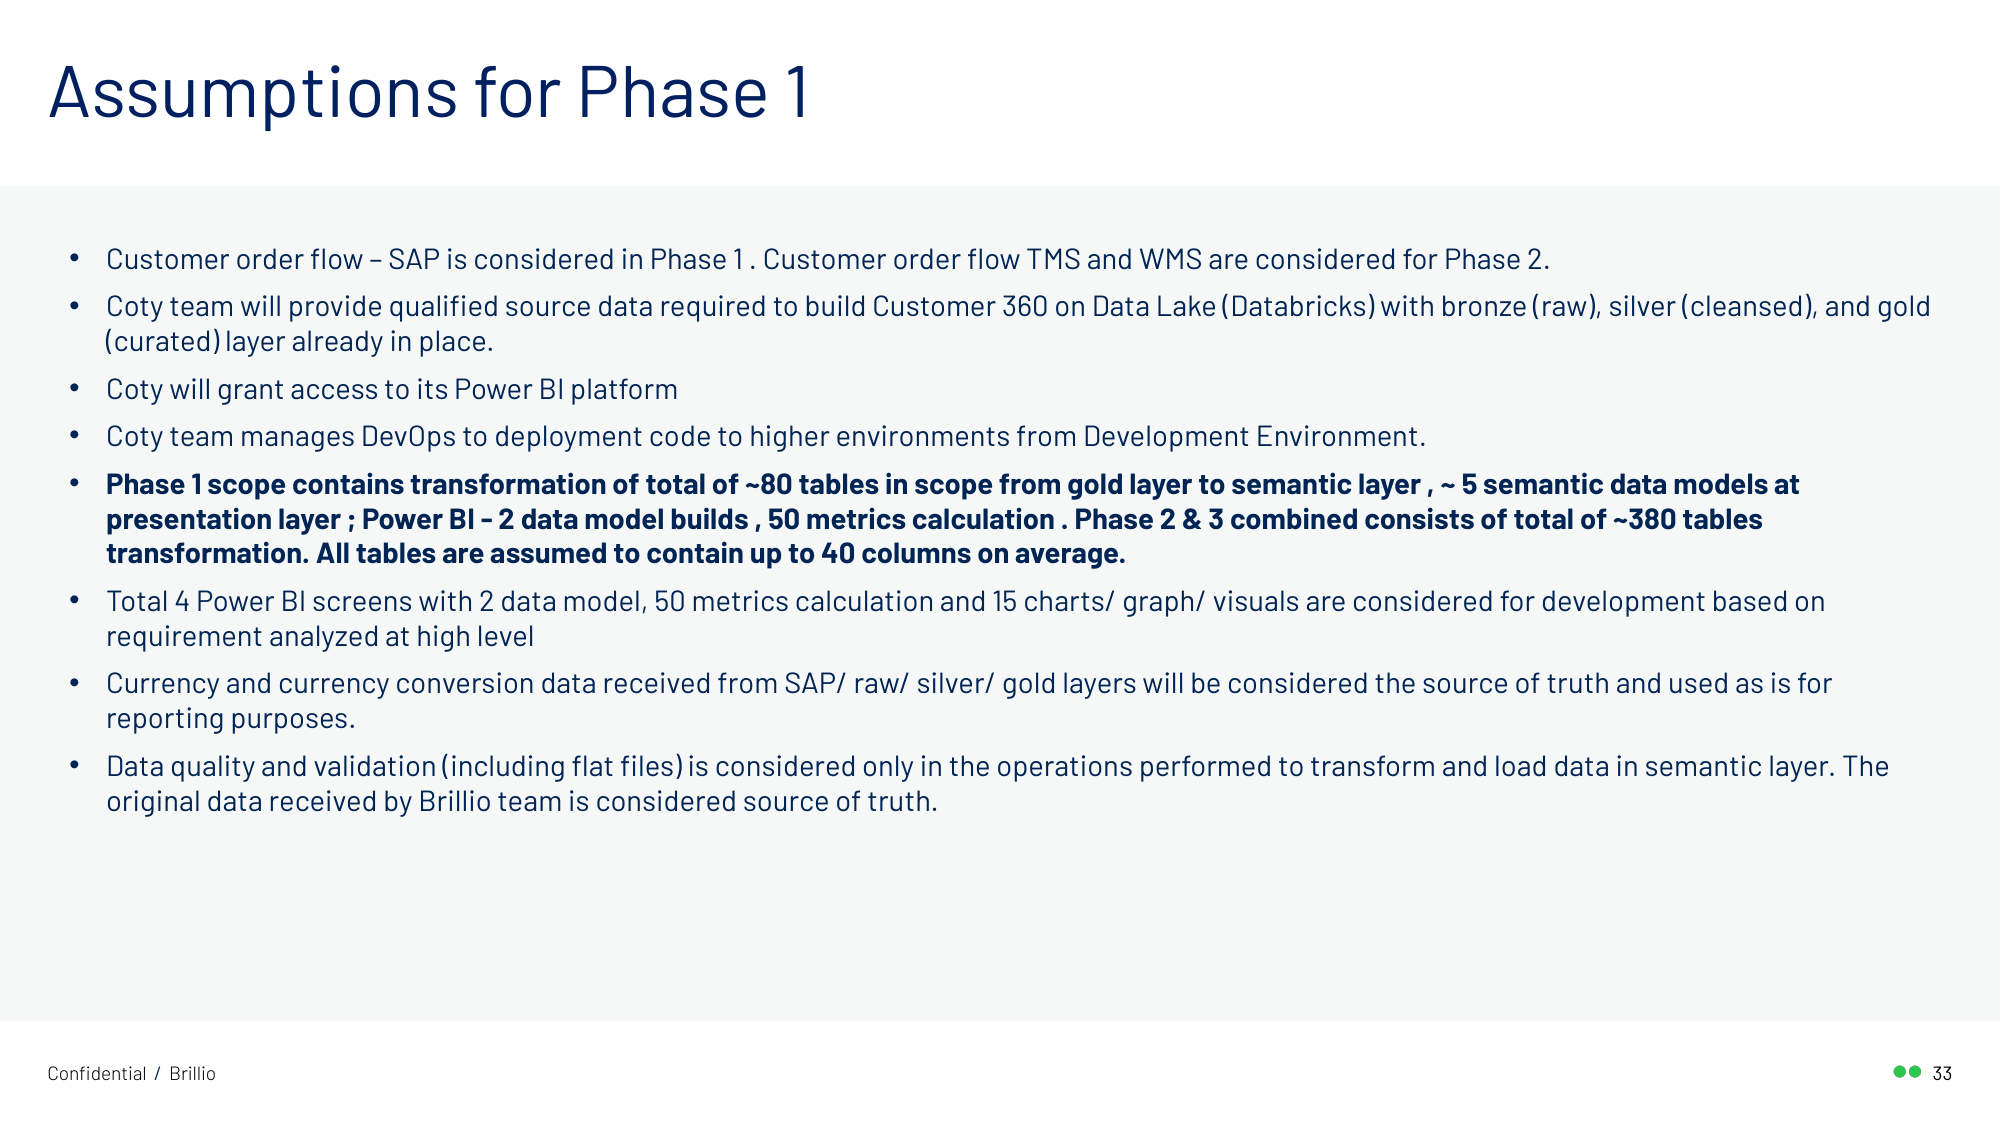

# Dependencies
Assumptions for Phase 1

Customer order flow – SAP is considered in Phase 1 . Customer order flow TMS and WMS are considered for Phase 2.
Coty team will provide qualified source data required to build Customer 360 on Data Lake (Databricks) with bronze (raw), silver (cleansed), and gold (curated) layer already in place.
Coty will grant access to its Power BI platform
Coty team manages DevOps to deployment code to higher environments from Development Environment.
Phase 1 scope contains transformation of total of ~80 tables in scope from gold layer to semantic layer , ~ 5 semantic data models at presentation layer ; Power BI - 2 data model builds , 50 metrics calculation . Phase 2 & 3 combined consists of total of ~380 tables transformation. All tables are assumed to contain up to 40 columns on average.
Total 4 Power BI screens with 2 data model, 50 metrics calculation and 15 charts/ graph/ visuals are considered for development based on requirement analyzed at high level
Currency and currency conversion data received from SAP/ raw/ silver/ gold layers will be considered the source of truth and used as is for reporting purposes.
Data quality and validation (including flat files) is considered only in the operations performed to transform and load data in semantic layer. The original data received by Brillio team is considered source of truth.